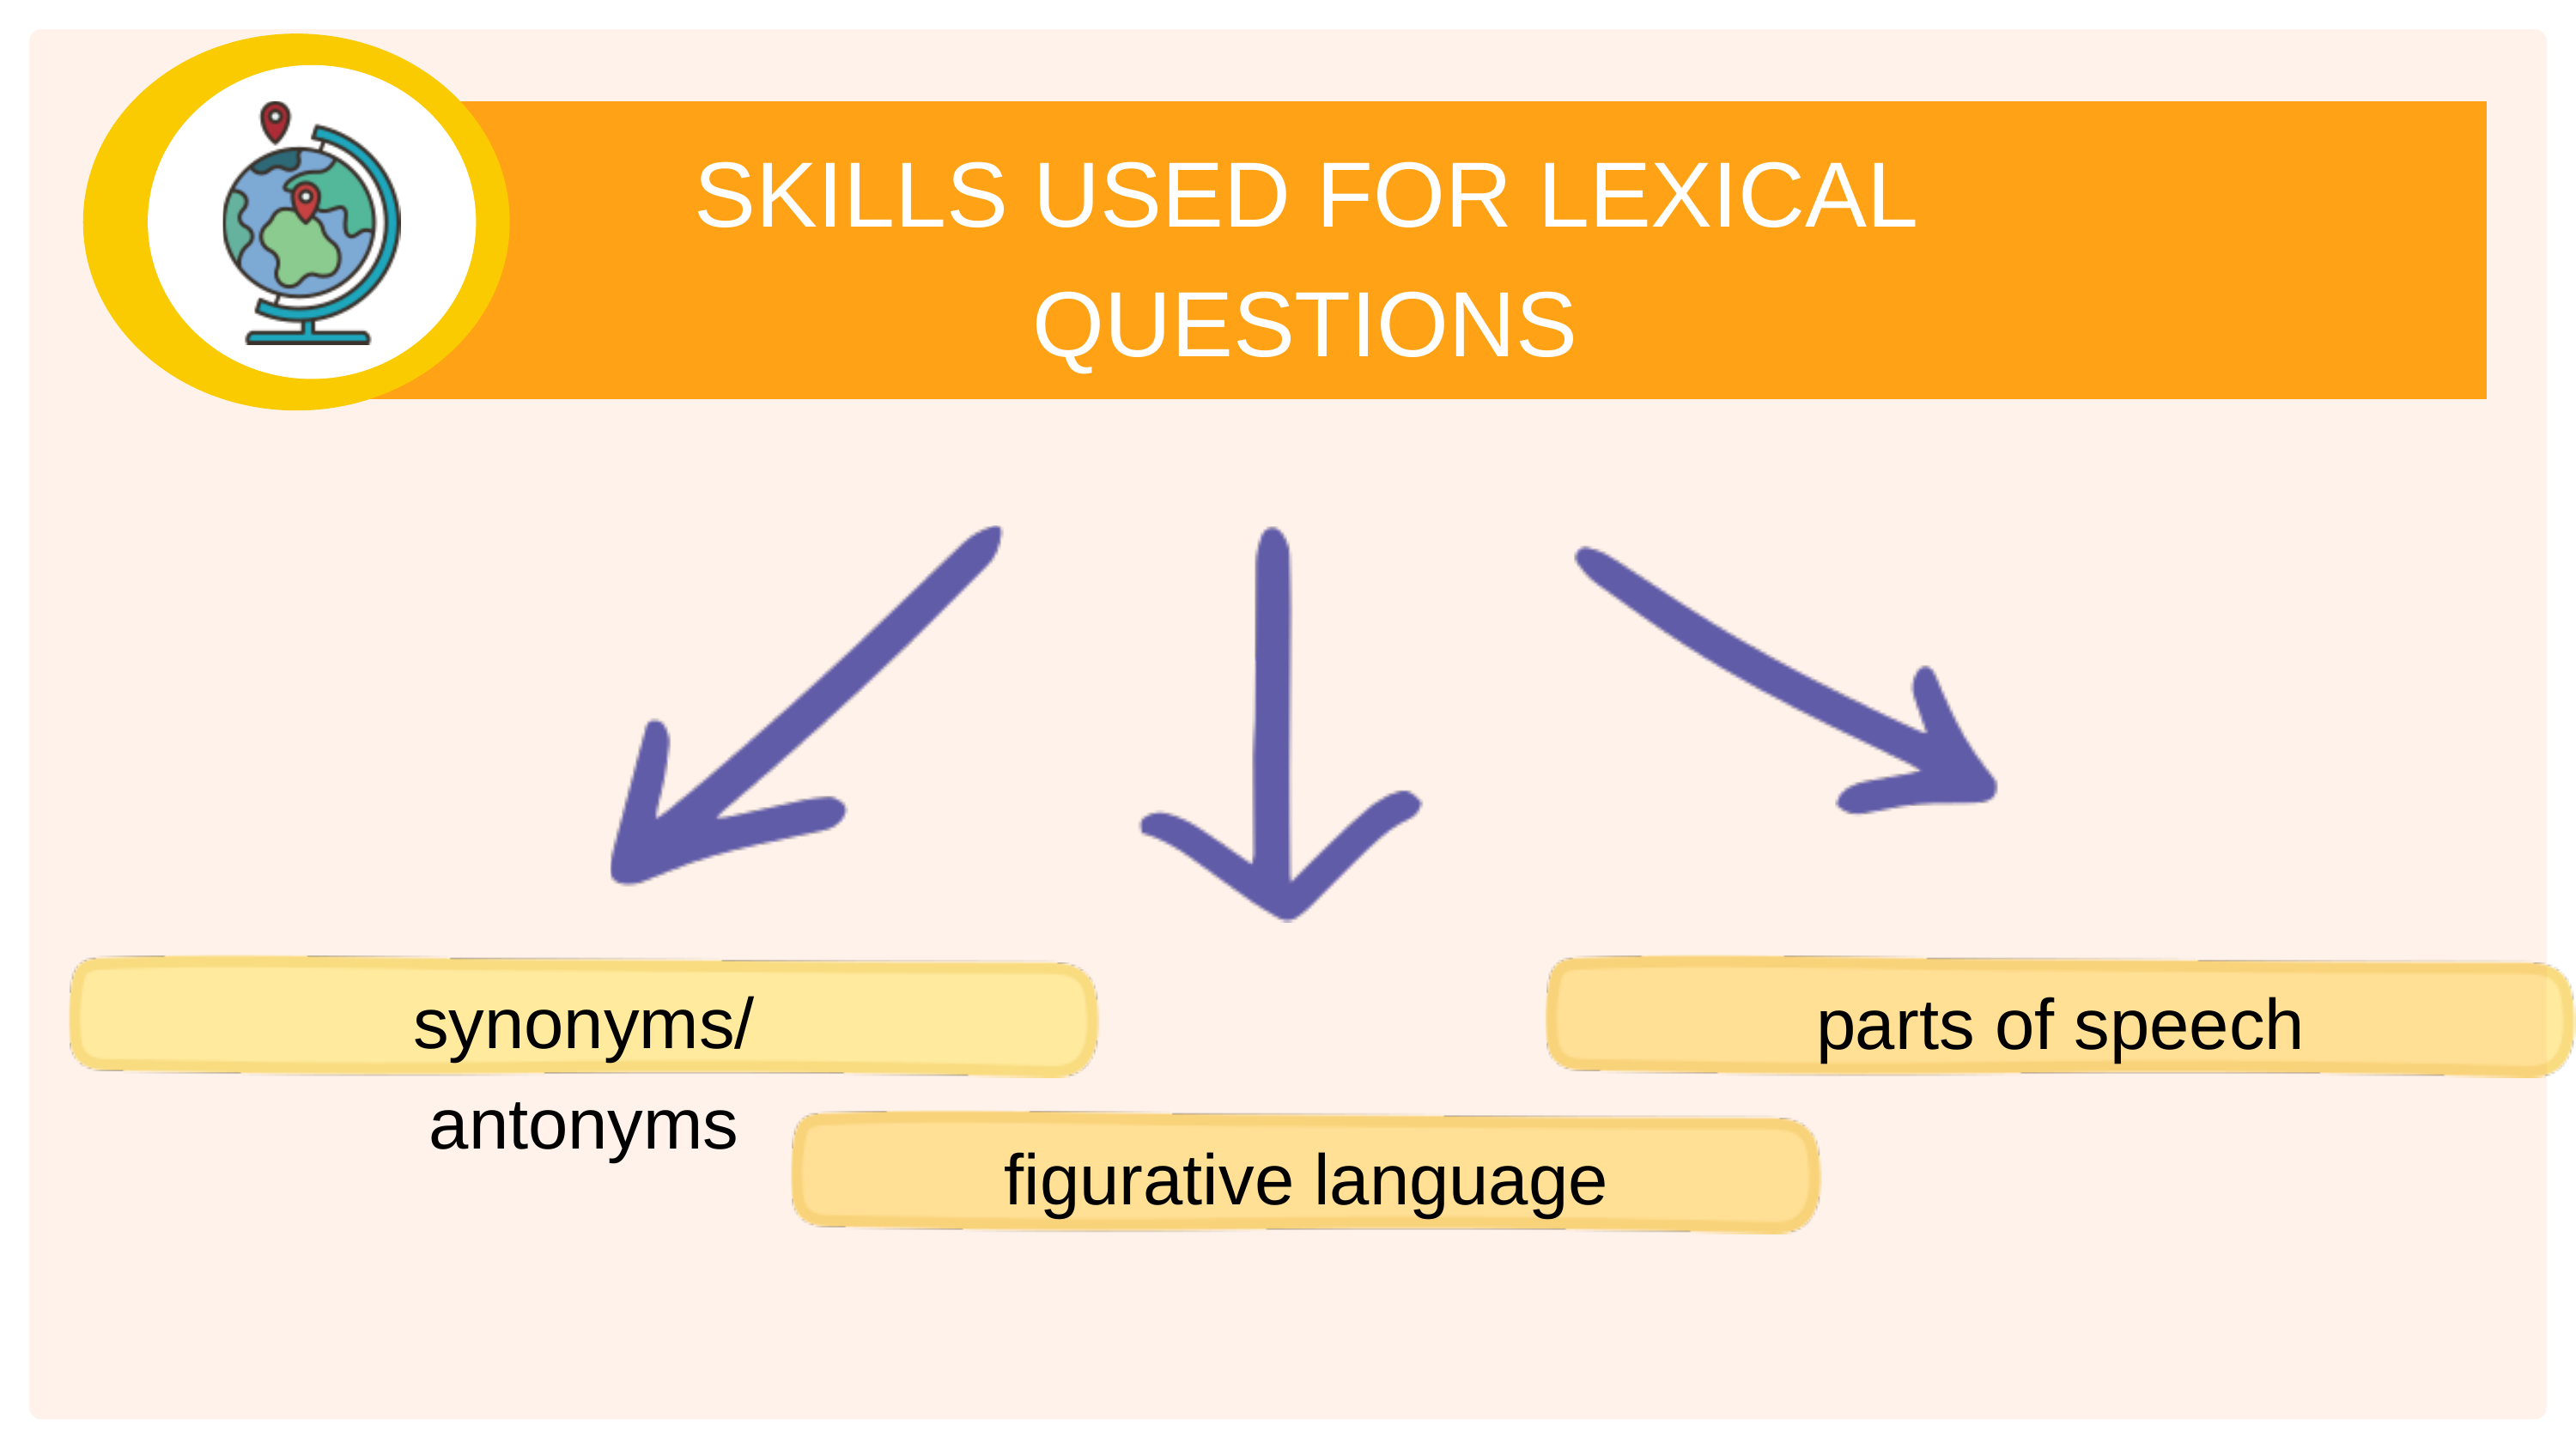

SKILLS USED FOR LEXICAL QUESTIONS

synonyms/antonyms
parts of speech

figurative language